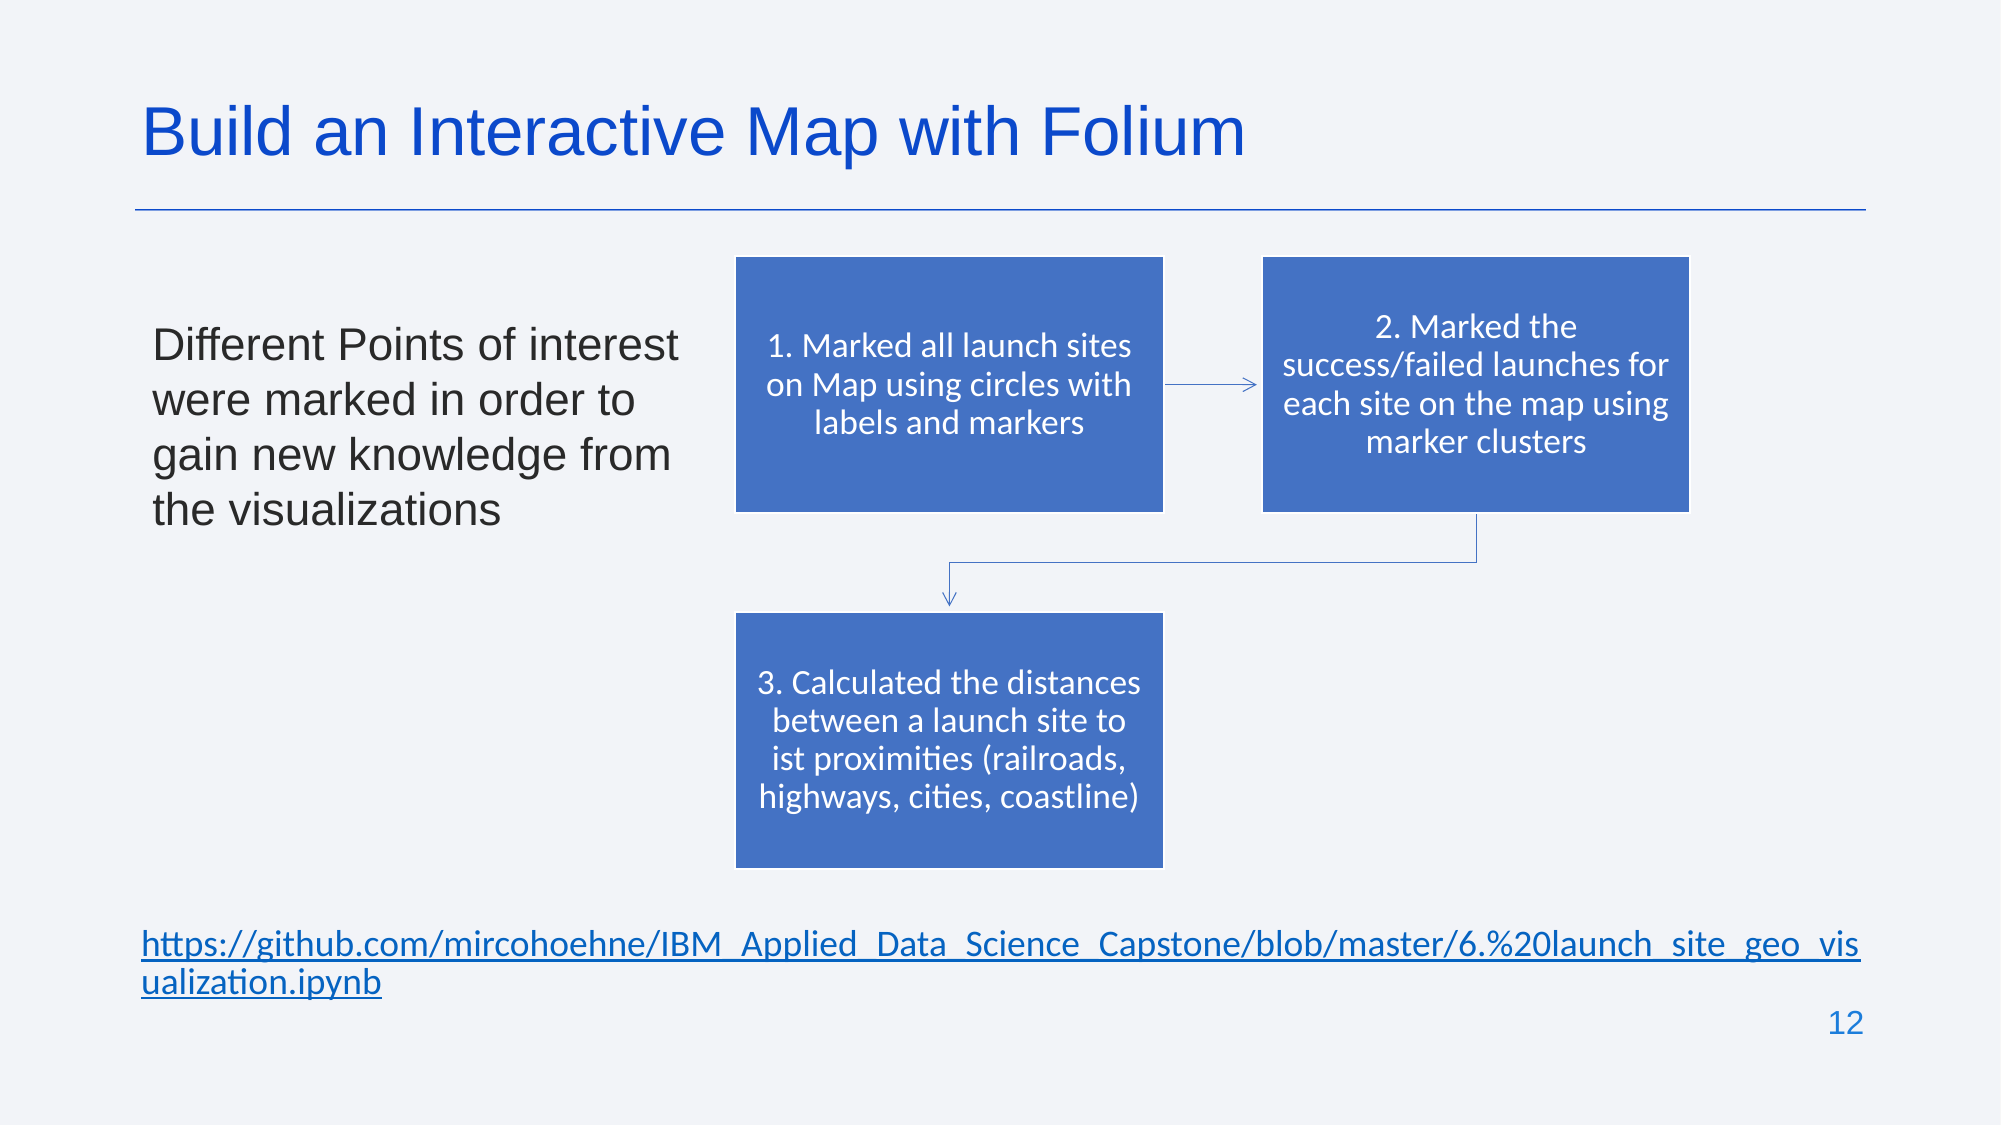

Build an Interactive Map with Folium

1. Marked all launch sites on Map using circles with labels and markers

2. Marked the success/failed launches for each site on the map using marker clusters
3. Calculated the distances between a launch site to ist proximities (railroads, highways, cities, coastline)
Different Points of interest were marked in order to gain new knowledge from the visualizations

https://github.com/mircohoehne/IBM_Applied_Data_Science_Capstone/blob/master/6.%20launch_site_geo_visualization.ipynb
12